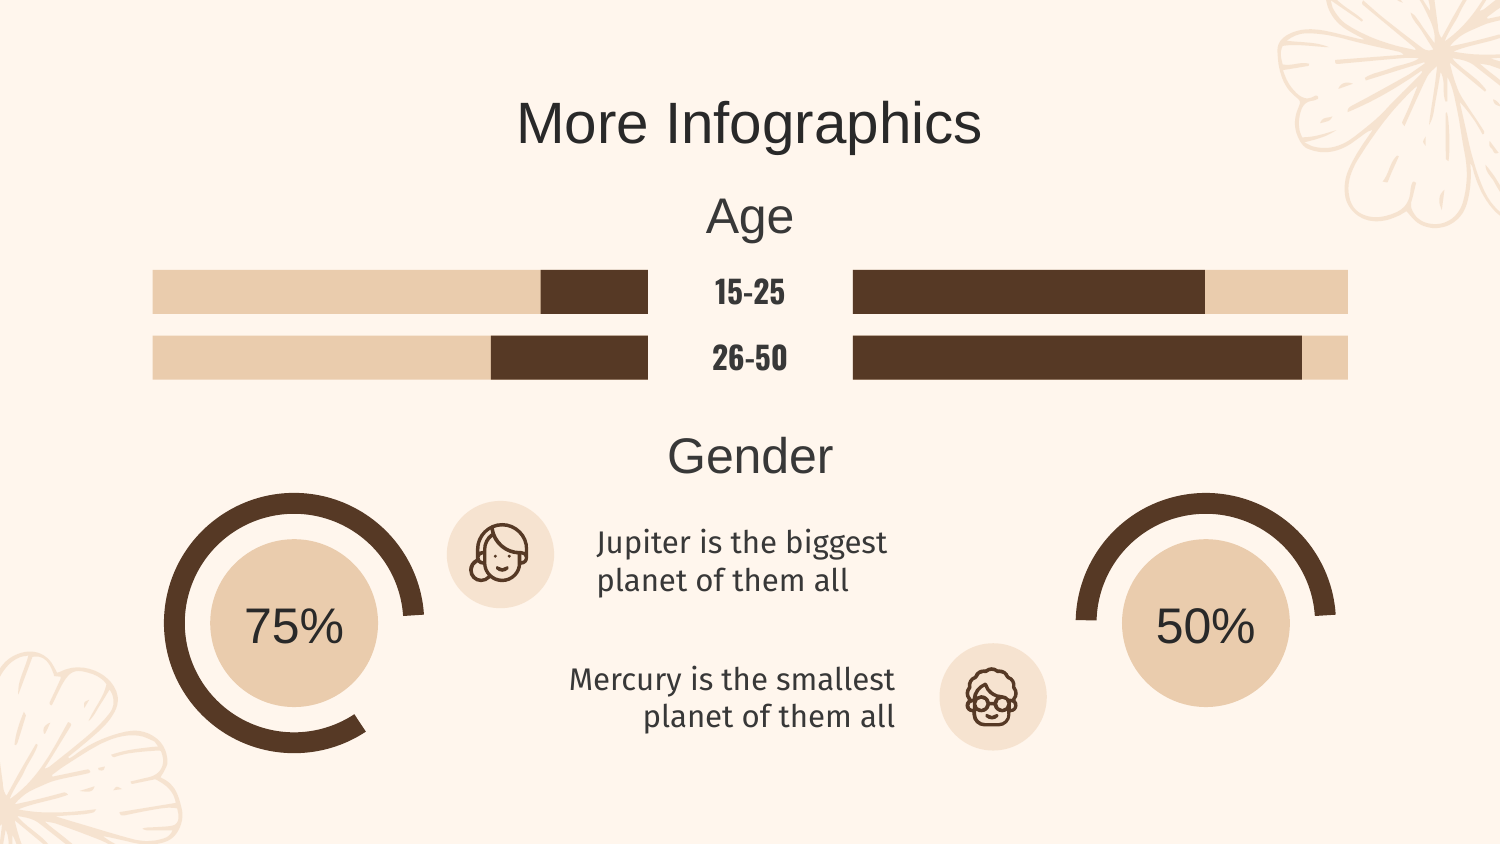

# More Infographics
Age

15-25

26-50

Gender

Jupiter is the biggest planet of them all

75%
50%

Mercury is the smallest planet of them all